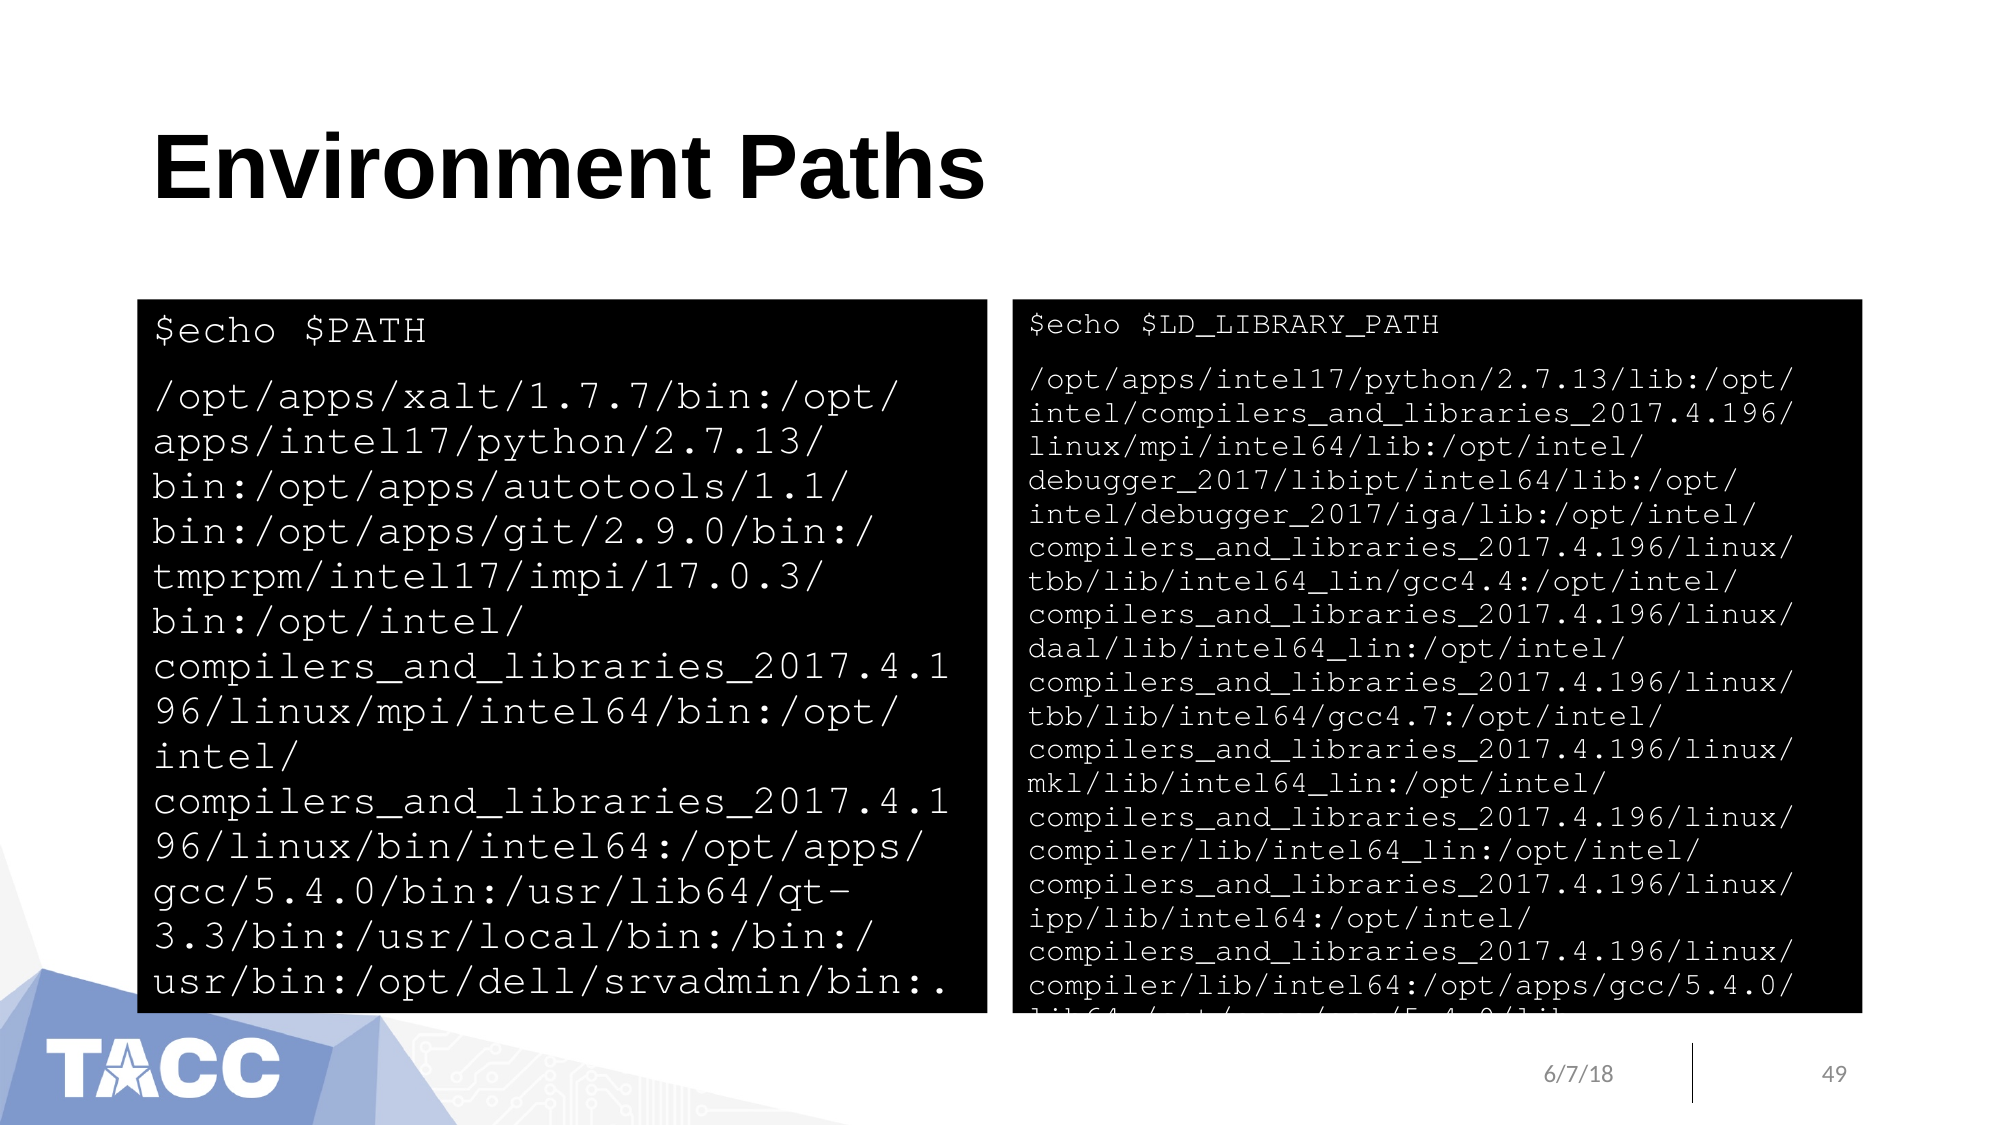

# Environment Paths
$echo $PATH
/opt/apps/xalt/1.7.7/bin:/opt/apps/intel17/python/2.7.13/bin:/opt/apps/autotools/1.1/bin:/opt/apps/git/2.9.0/bin:/tmprpm/intel17/impi/17.0.3/bin:/opt/intel/compilers_and_libraries_2017.4.196/linux/mpi/intel64/bin:/opt/intel/compilers_and_libraries_2017.4.196/linux/bin/intel64:/opt/apps/gcc/5.4.0/bin:/usr/lib64/qt-3.3/bin:/usr/local/bin:/bin:/usr/bin:/opt/dell/srvadmin/bin:.

$echo $LD_LIBRARY_PATH
/opt/apps/intel17/python/2.7.13/lib:/opt/intel/compilers_and_libraries_2017.4.196/linux/mpi/intel64/lib:/opt/intel/debugger_2017/libipt/intel64/lib:/opt/intel/debugger_2017/iga/lib:/opt/intel/compilers_and_libraries_2017.4.196/linux/tbb/lib/intel64_lin/gcc4.4:/opt/intel/compilers_and_libraries_2017.4.196/linux/daal/lib/intel64_lin:/opt/intel/compilers_and_libraries_2017.4.196/linux/tbb/lib/intel64/gcc4.7:/opt/intel/compilers_and_libraries_2017.4.196/linux/mkl/lib/intel64_lin:/opt/intel/compilers_and_libraries_2017.4.196/linux/compiler/lib/intel64_lin:/opt/intel/compilers_and_libraries_2017.4.196/linux/ipp/lib/intel64:/opt/intel/compilers_and_libraries_2017.4.196/linux/compiler/lib/intel64:/opt/apps/gcc/5.4.0/lib64:/opt/apps/gcc/5.4.0/lib

6/7/18
49